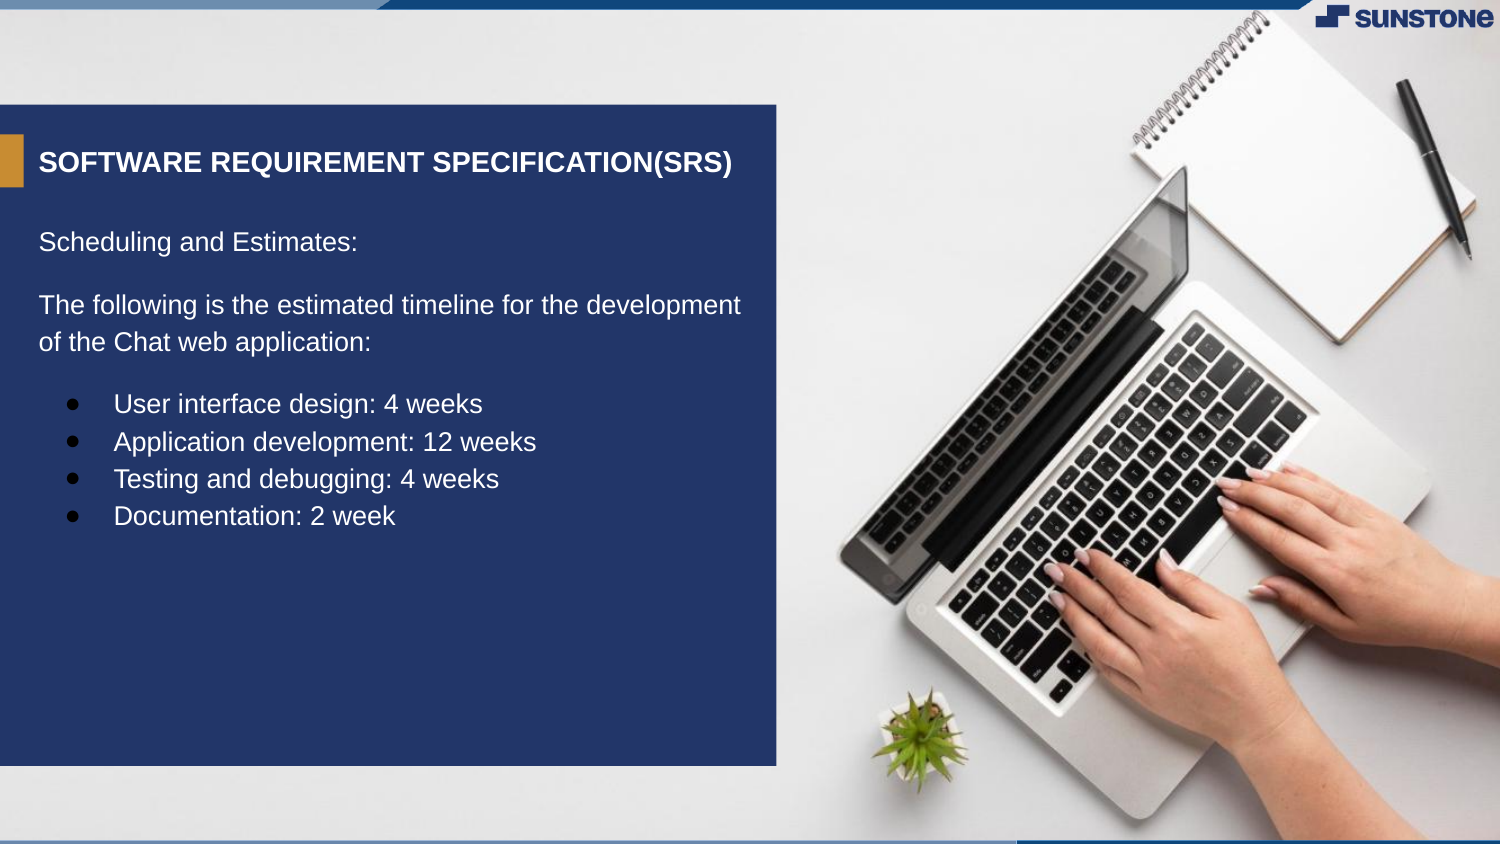

# SOFTWARE REQUIREMENT SPECIFICATION(SRS)
Scheduling and Estimates:
The following is the estimated timeline for the development of the Chat web application:
User interface design: 4 weeks
Application development: 12 weeks
Testing and debugging: 4 weeks
Documentation: 2 week